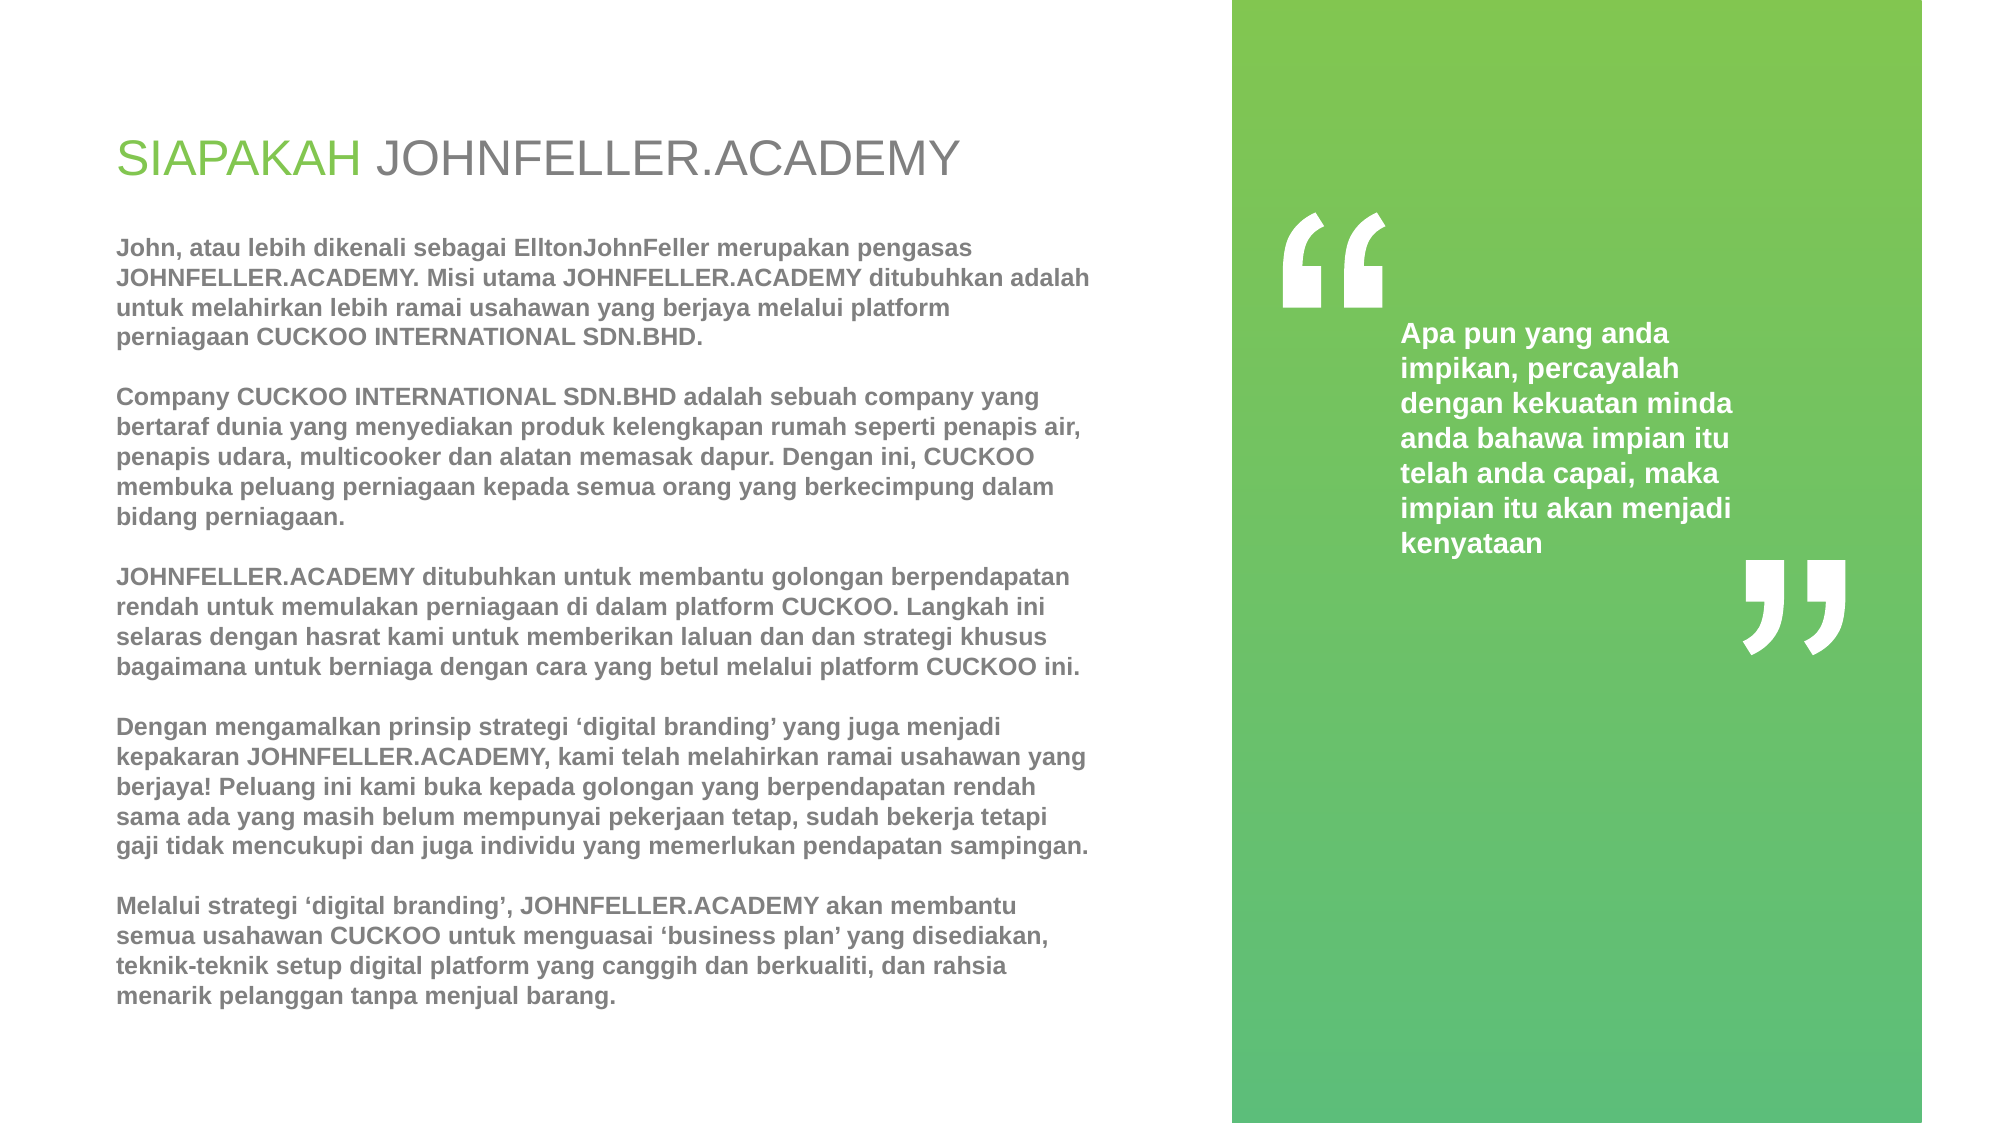

SIAPAKAH JOHNFELLER.ACADEMY

John, atau lebih dikenali sebagai ElltonJohnFeller merupakan pengasas JOHNFELLER.ACADEMY. Misi utama JOHNFELLER.ACADEMY ditubuhkan adalah untuk melahirkan lebih ramai usahawan yang berjaya melalui platform perniagaan CUCKOO INTERNATIONAL SDN.BHD.

Company CUCKOO INTERNATIONAL SDN.BHD adalah sebuah company yang bertaraf dunia yang menyediakan produk kelengkapan rumah seperti penapis air, penapis udara, multicooker dan alatan memasak dapur. Dengan ini, CUCKOO membuka peluang perniagaan kepada semua orang yang berkecimpung dalam bidang perniagaan.

JOHNFELLER.ACADEMY ditubuhkan untuk membantu golongan berpendapatan rendah untuk memulakan perniagaan di dalam platform CUCKOO. Langkah ini selaras dengan hasrat kami untuk memberikan laluan dan dan strategi khusus bagaimana untuk berniaga dengan cara yang betul melalui platform CUCKOO ini.

Dengan mengamalkan prinsip strategi ‘digital branding’ yang juga menjadi kepakaran JOHNFELLER.ACADEMY, kami telah melahirkan ramai usahawan yang berjaya! Peluang ini kami buka kepada golongan yang berpendapatan rendah sama ada yang masih belum mempunyai pekerjaan tetap, sudah bekerja tetapi gaji tidak mencukupi dan juga individu yang memerlukan pendapatan sampingan.

Melalui strategi ‘digital branding’, JOHNFELLER.ACADEMY akan membantu semua usahawan CUCKOO untuk menguasai ‘business plan’ yang disediakan, teknik-teknik setup digital platform yang canggih dan berkualiti, dan rahsia menarik pelanggan tanpa menjual barang.
Apa pun yang anda impikan, percayalah dengan kekuatan minda anda bahawa impian itu telah anda capai, maka impian itu akan menjadi kenyataan